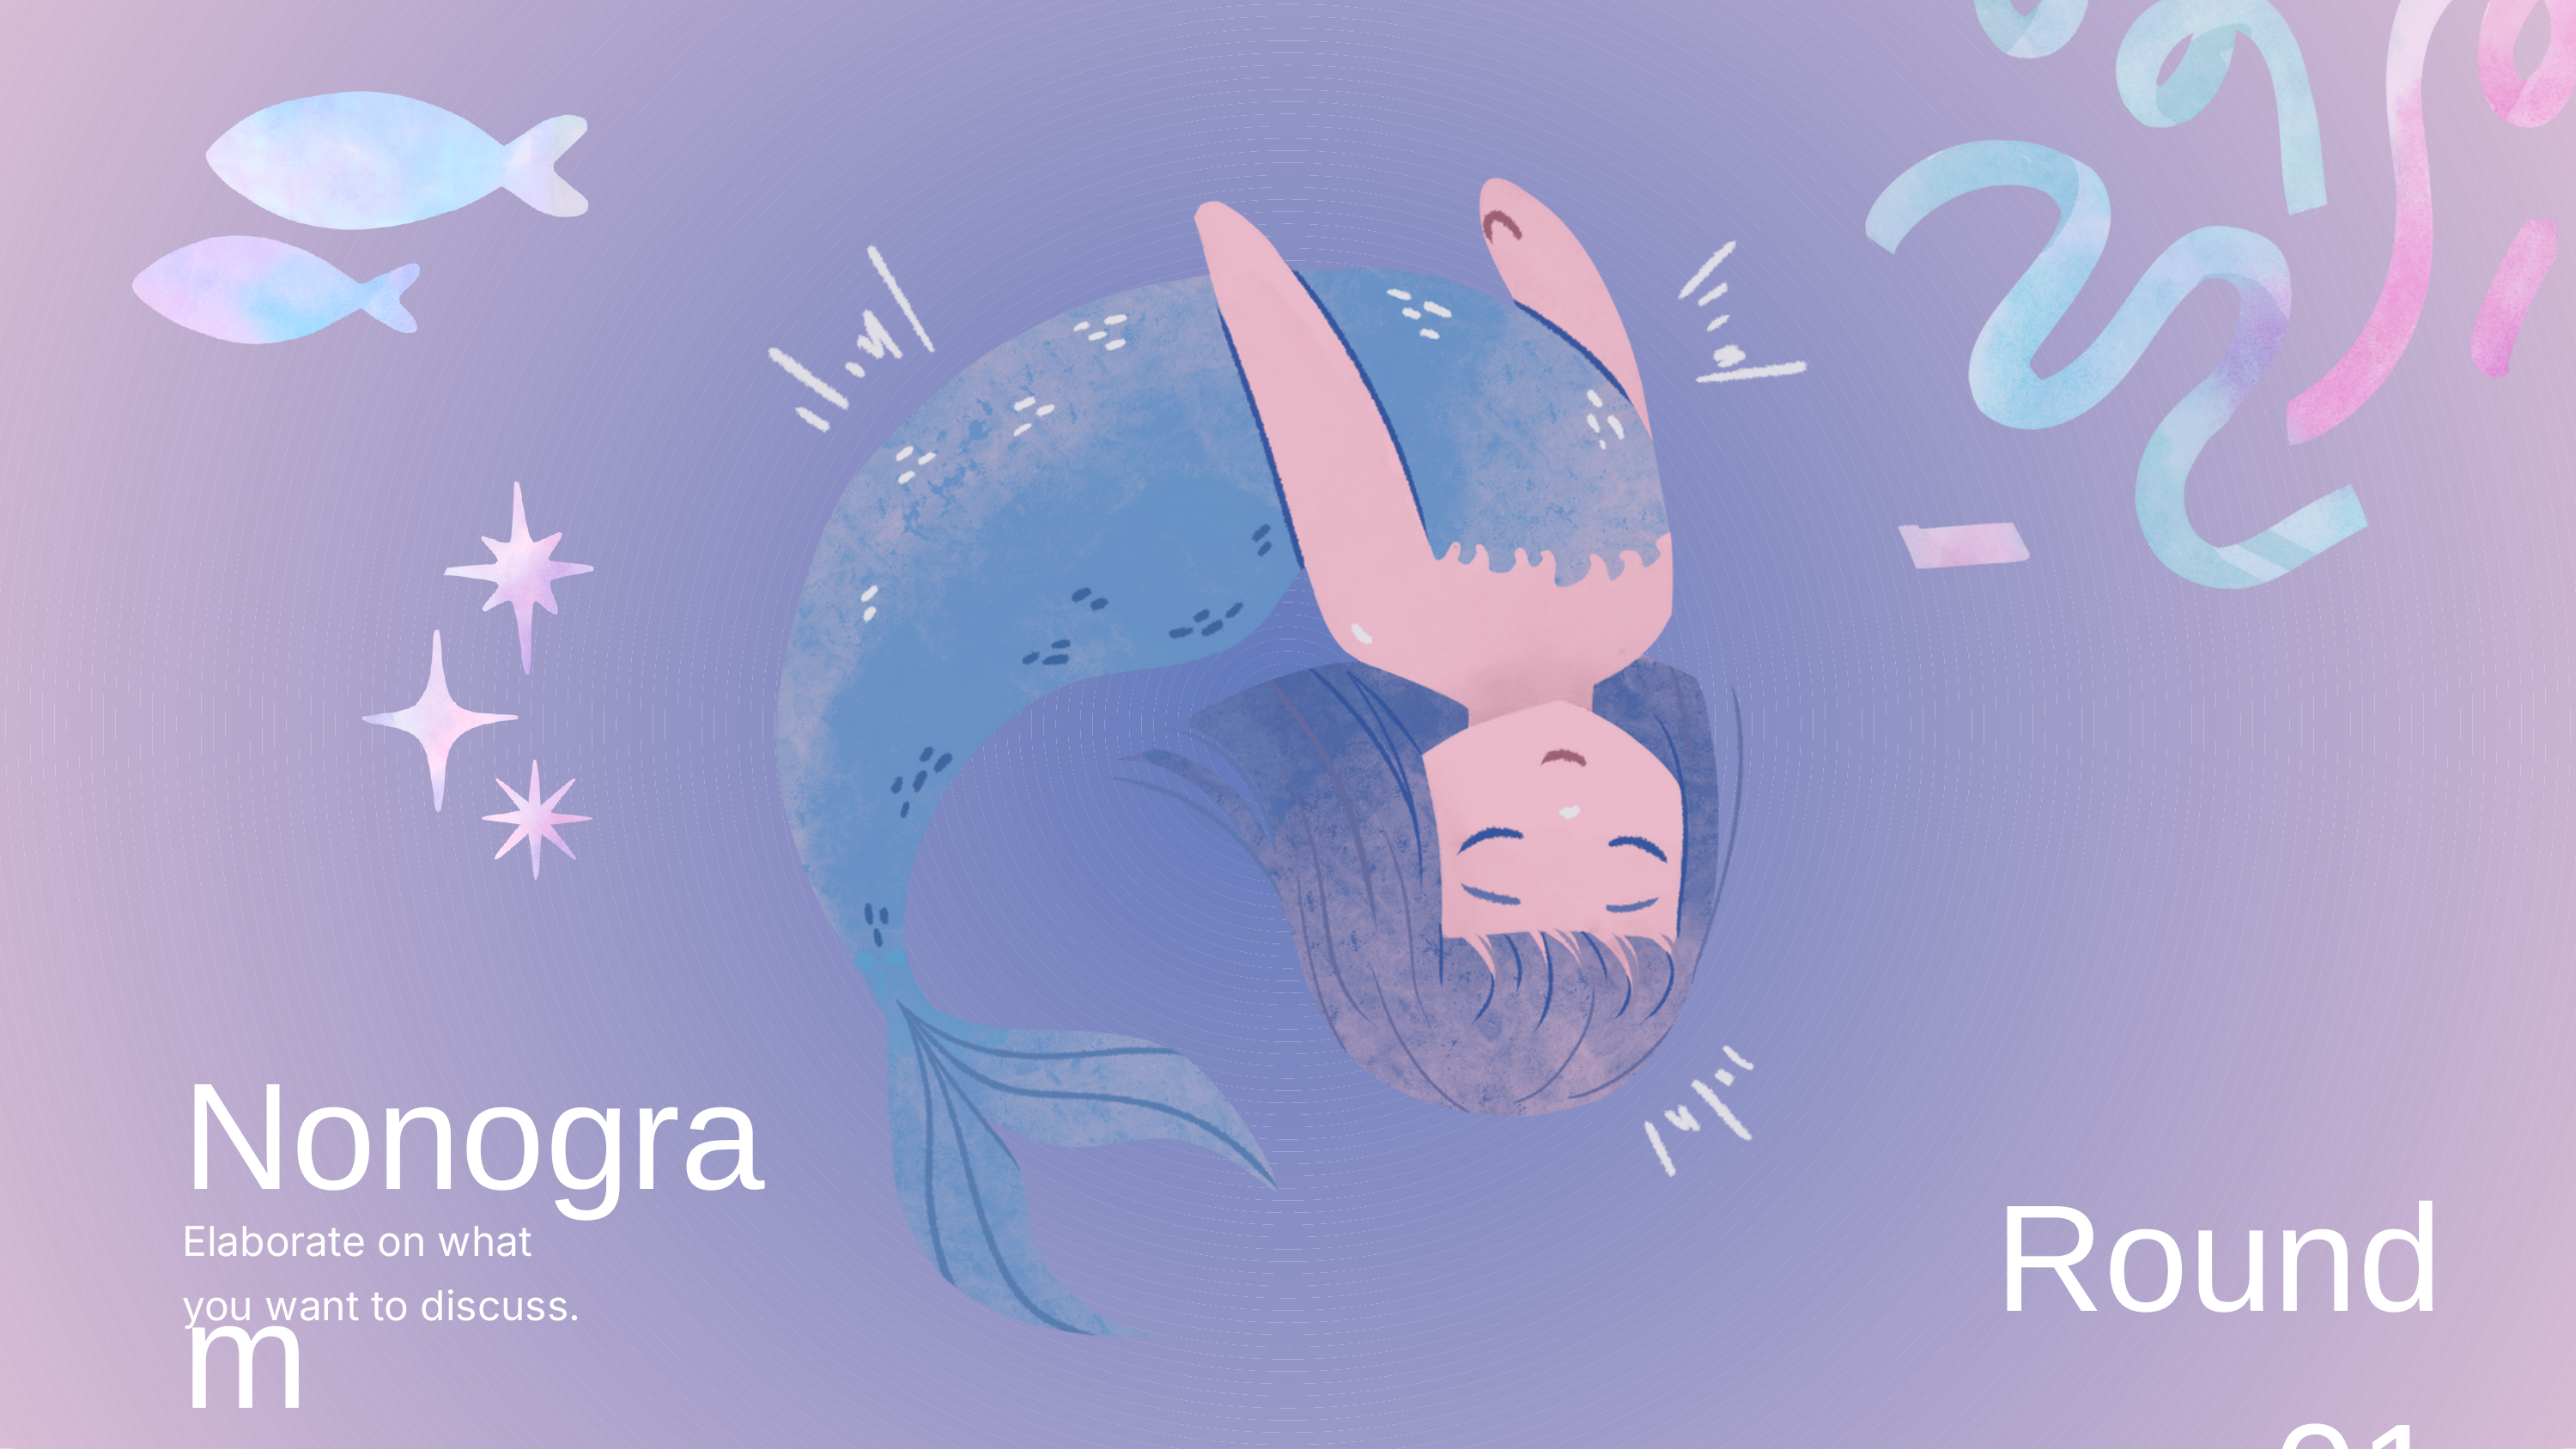

Nonogram
Round 01
Elaborate on what
you want to discuss.